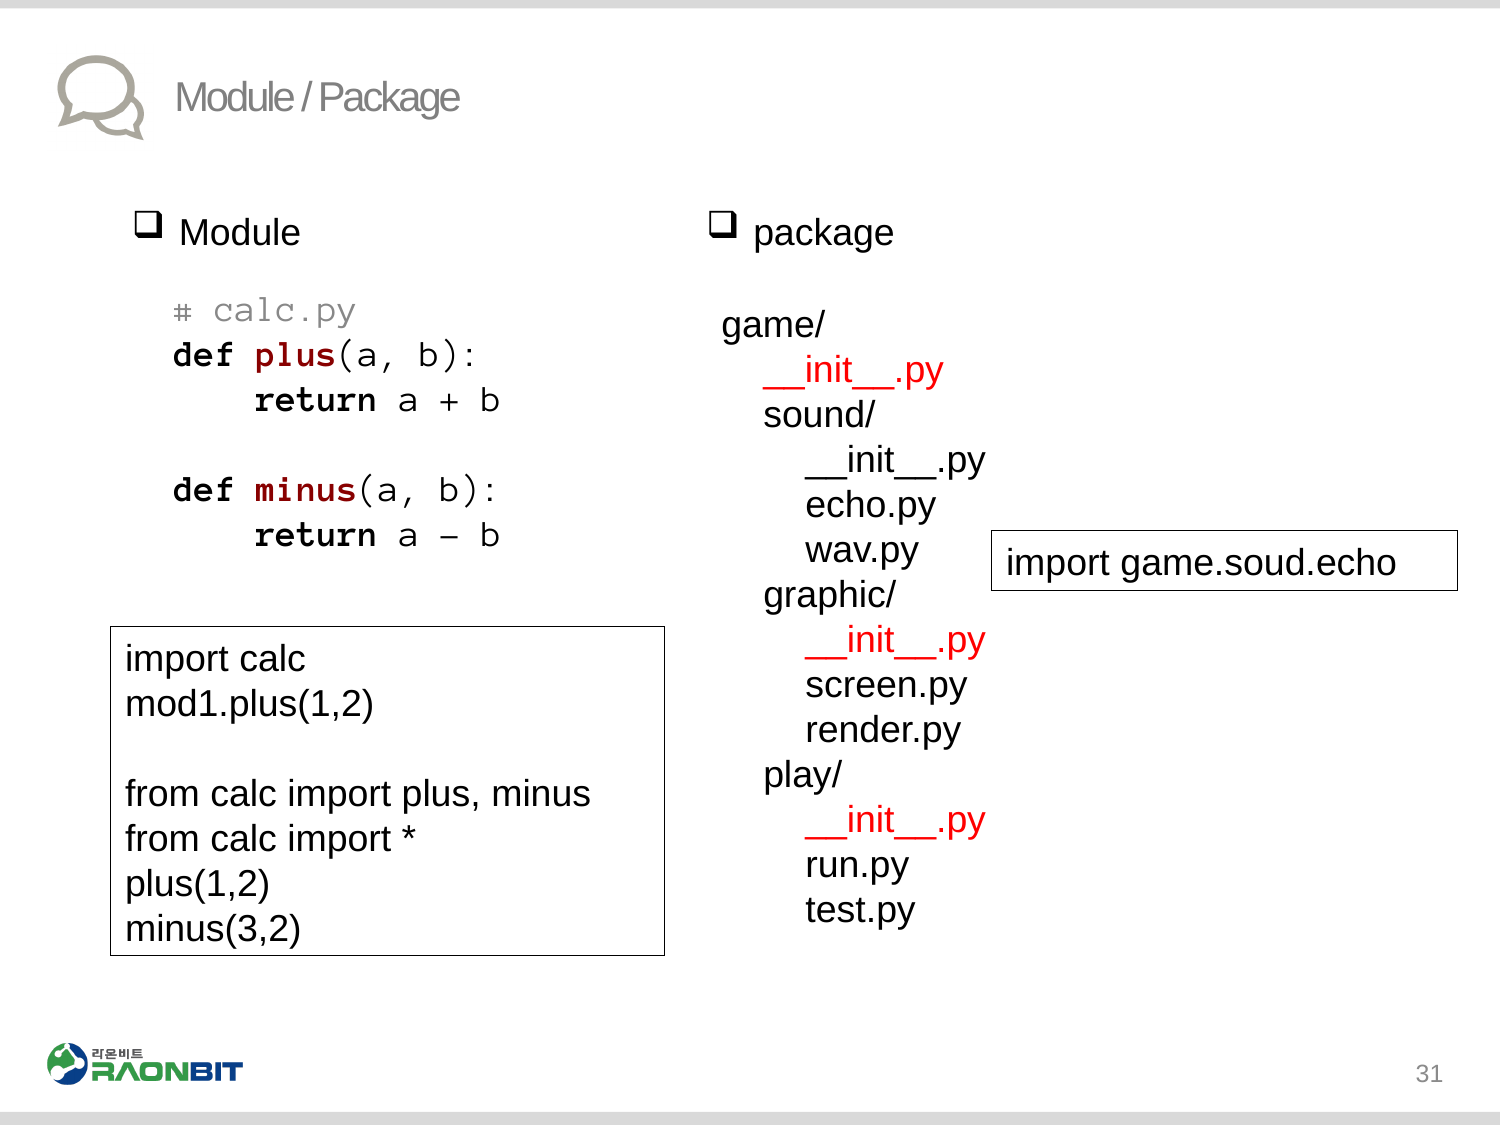

# Module / Package
Module
package
# calc.py
def plus(a, b):
    return a + b

def minus(a, b):
    return a - b

game/
    __init__.py
    sound/
        __init__.py
        echo.py
        wav.py
    graphic/
        __init__.py
        screen.py
        render.py
    play/
        __init__.py
        run.py
        test.py
import game.soud.echo
import calc
mod1.plus(1,2)

from calc import plus, minus
from calc import *
plus(1,2)
minus(3,2)
31